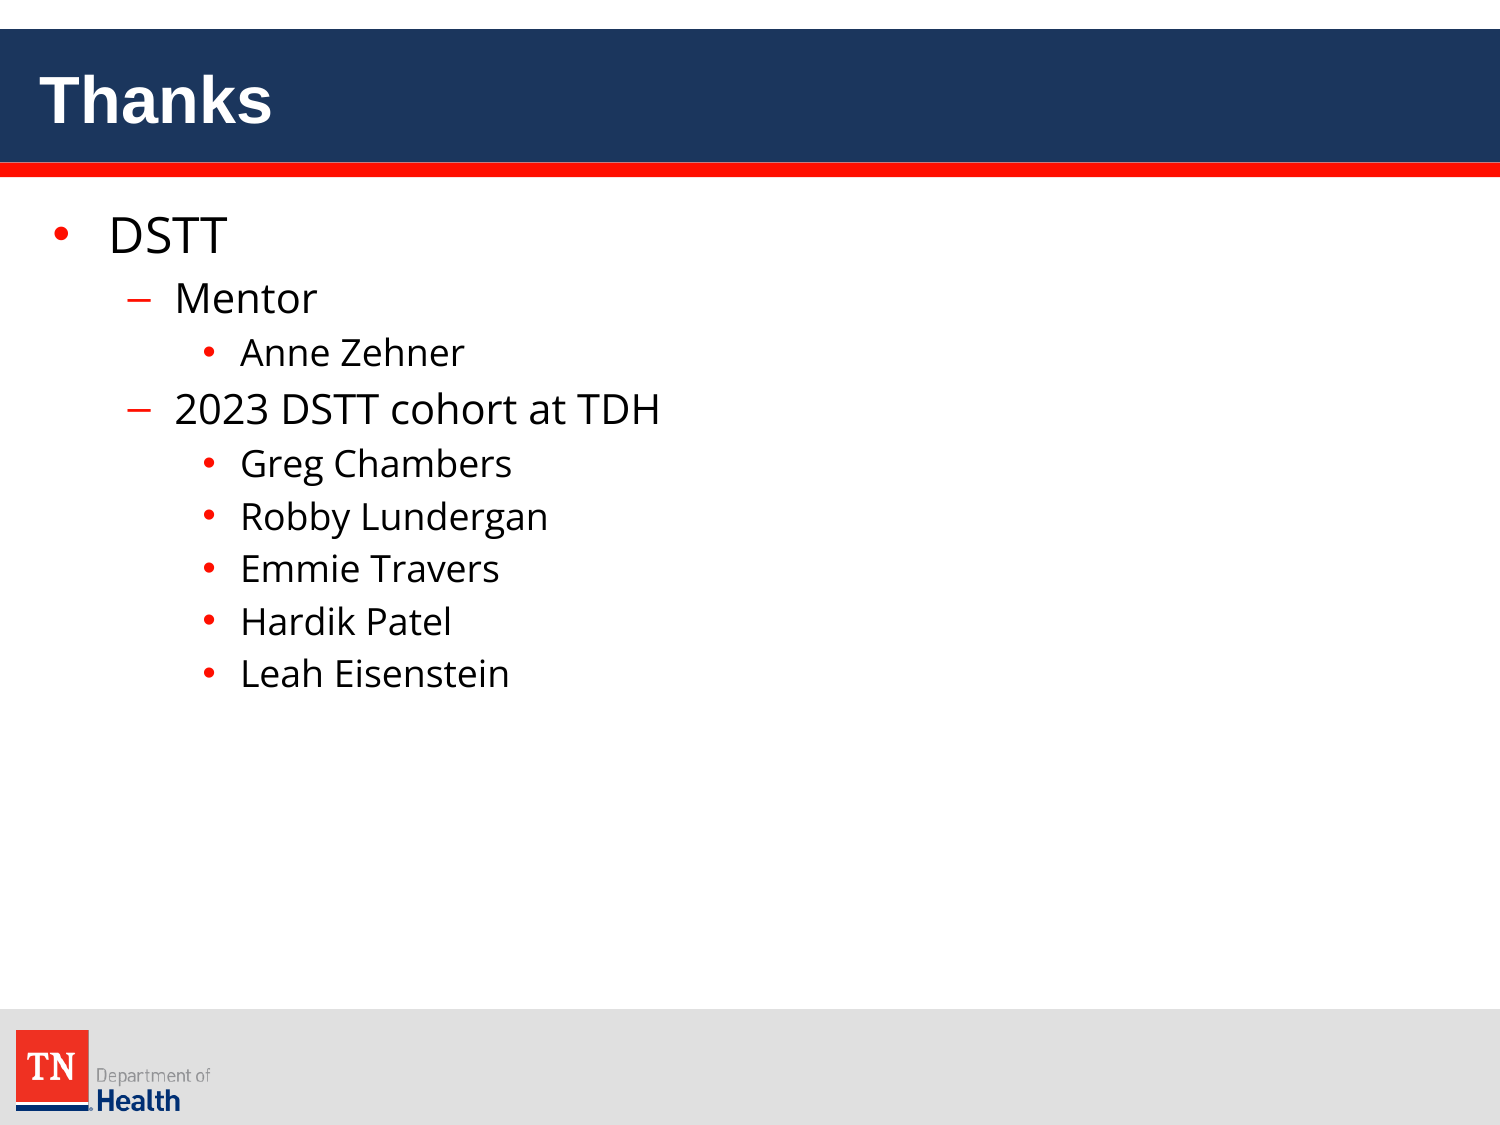

# Thanks
DSTT
Mentor
Anne Zehner
2023 DSTT cohort at TDH
Greg Chambers
Robby Lundergan
Emmie Travers
Hardik Patel
Leah Eisenstein